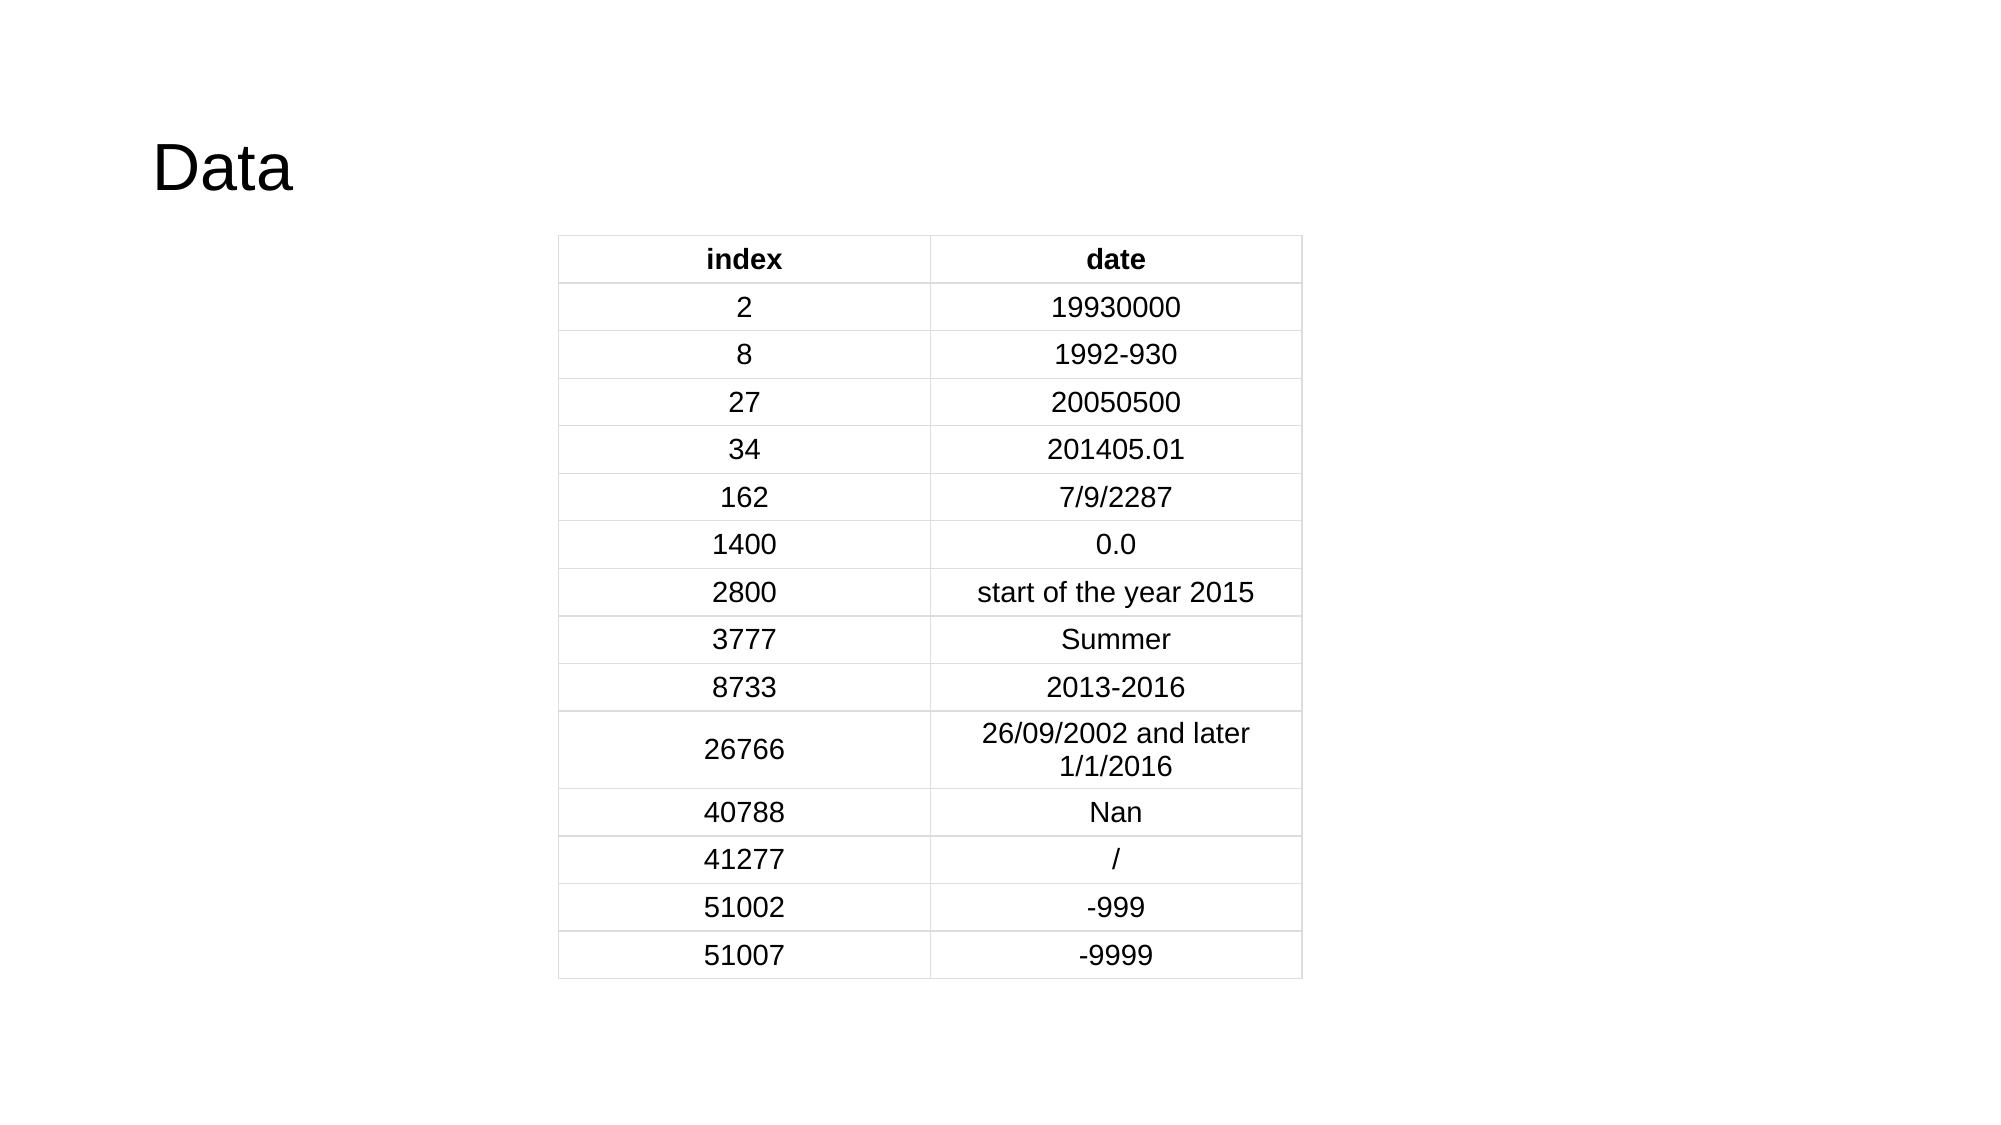

# Data
| index | date |
| --- | --- |
| 2 | 19930000 |
| 8 | 1992-930 |
| 27 | 20050500 |
| 34 | 201405.01 |
| 162 | 7/9/2287 |
| 1400 | 0.0 |
| 2800 | start of the year 2015 |
| 3777 | Summer |
| 8733 | 2013-2016 |
| 26766 | 26/09/2002 and later 1/1/2016 |
| 40788 | Nan |
| 41277 | / |
| 51002 | -999 |
| 51007 | -9999 |